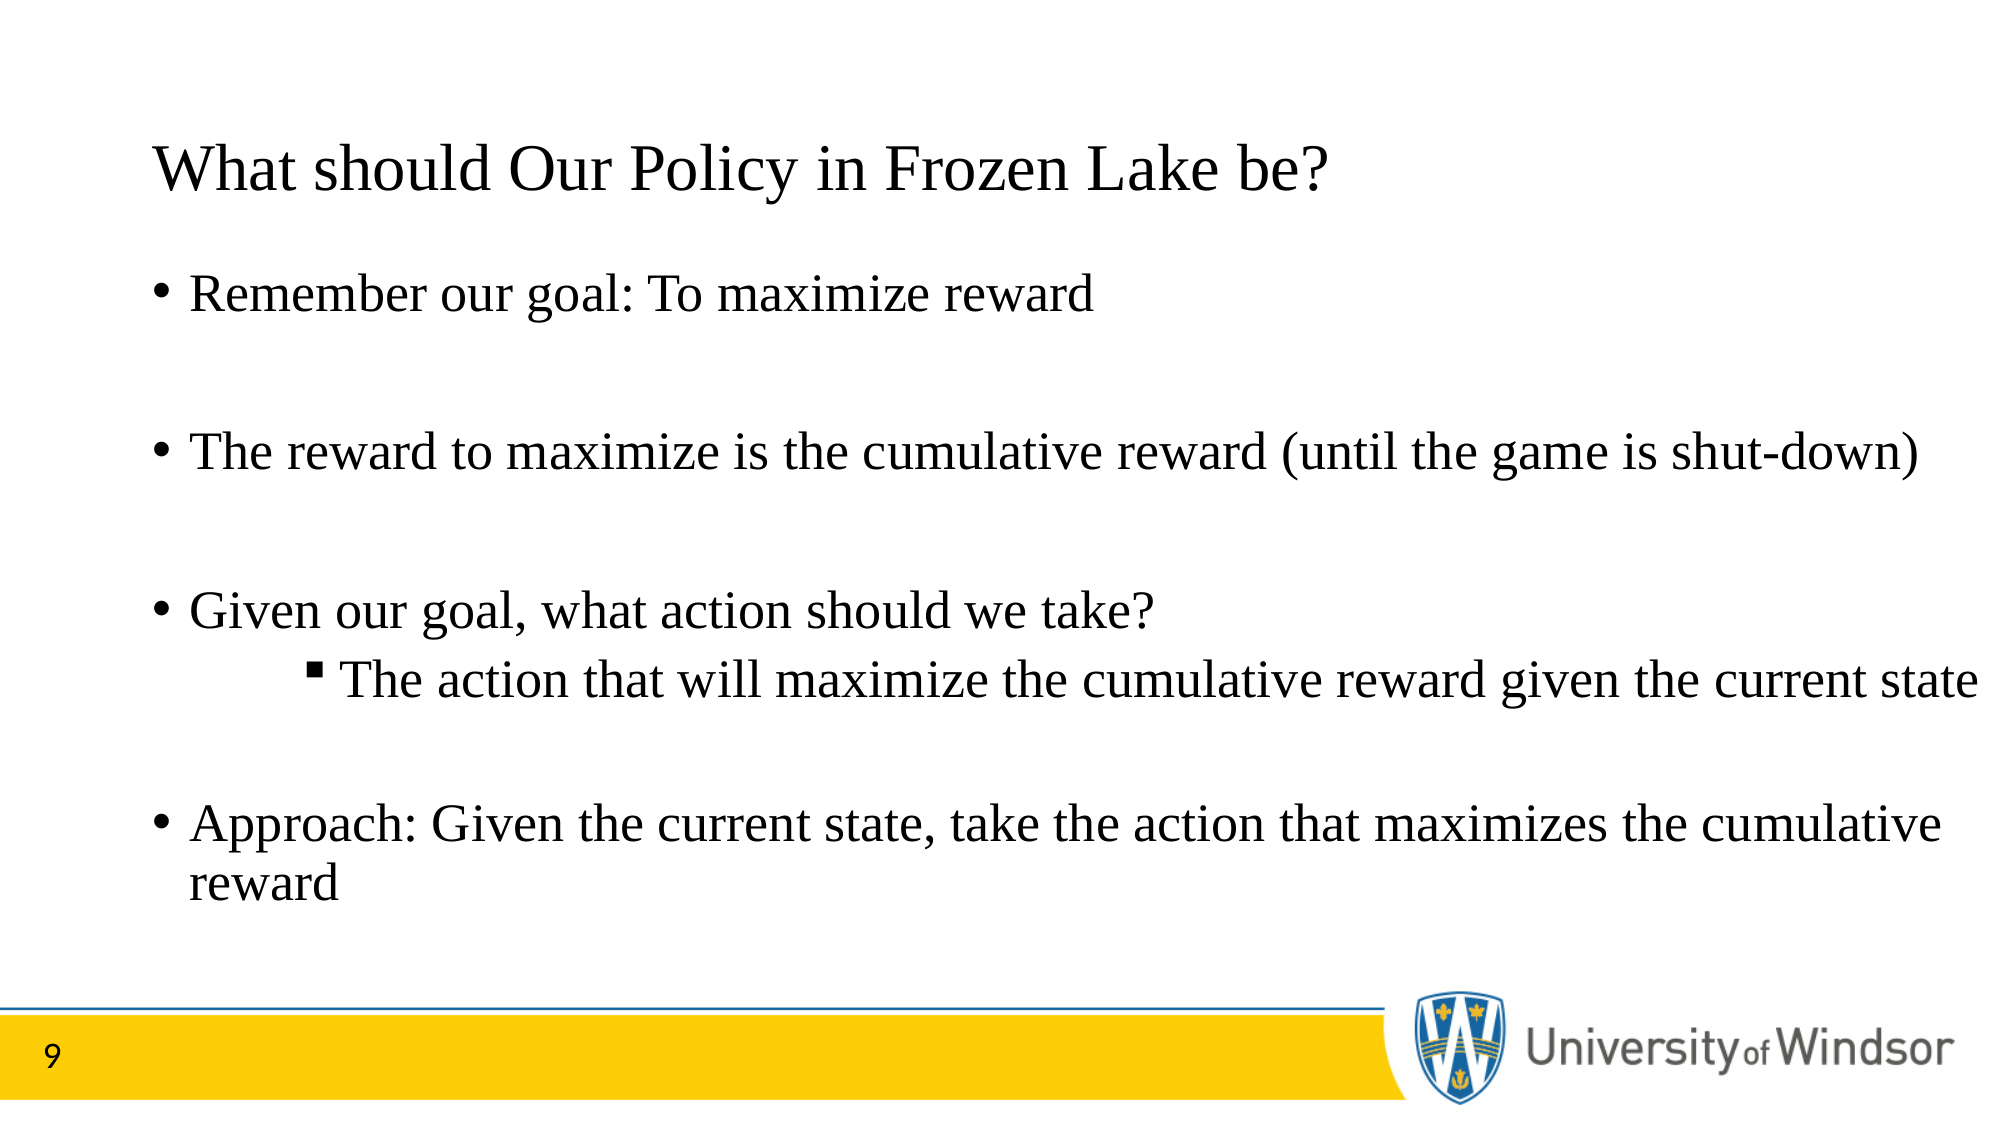

What should Our Policy in Frozen Lake be?
Remember our goal: To maximize reward

The reward to maximize is the cumulative reward (until the game is shut-down)

Given our goal, what action should we take?
The action that will maximize the cumulative reward given the current state

Approach: Given the current state, take the action that maximizes the cumulative reward

9